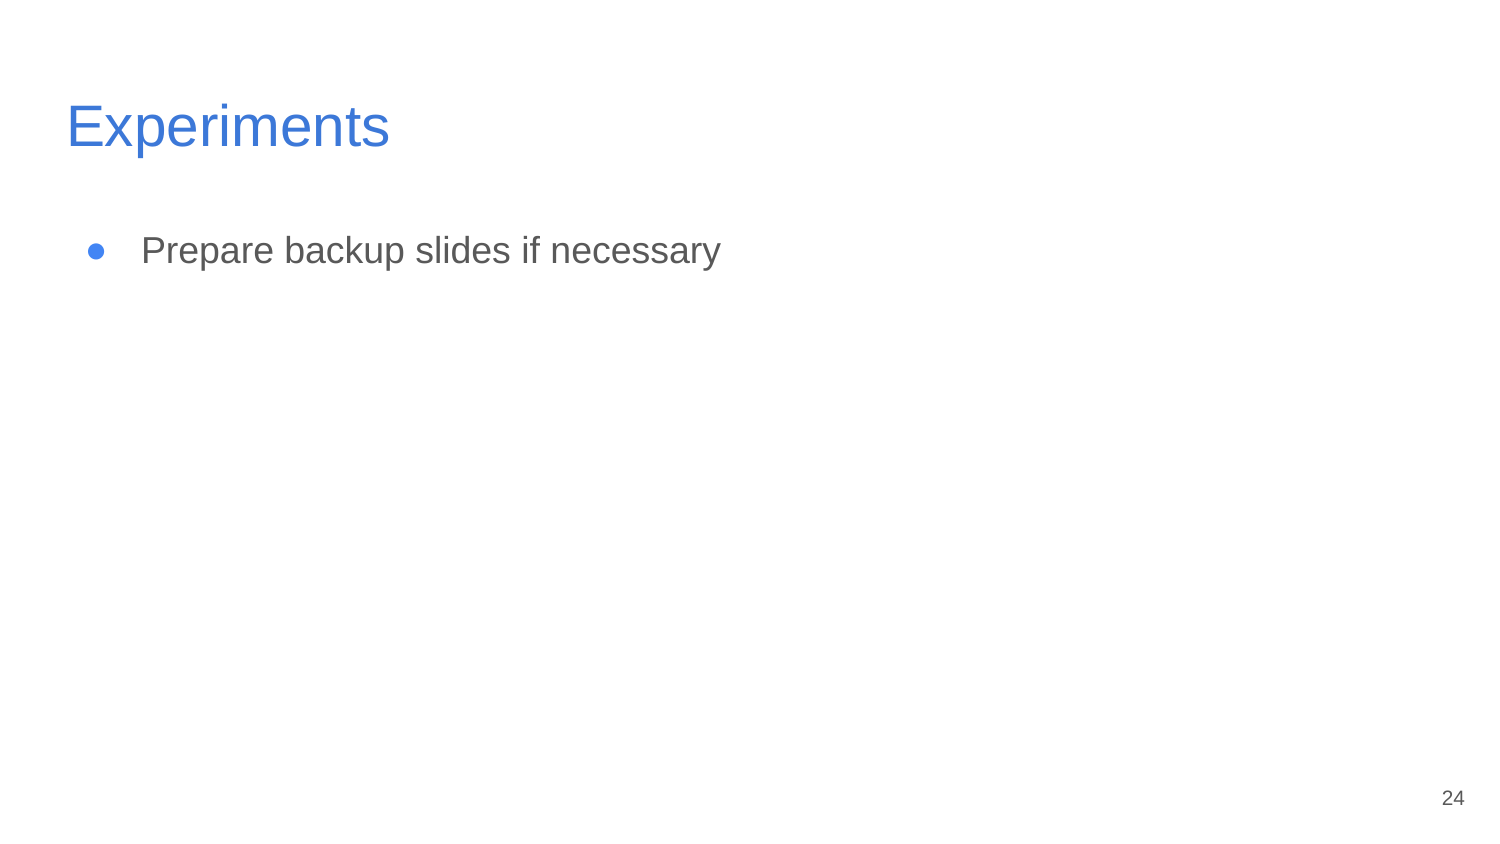

# Experiments

Prepare backup slides if necessary
24